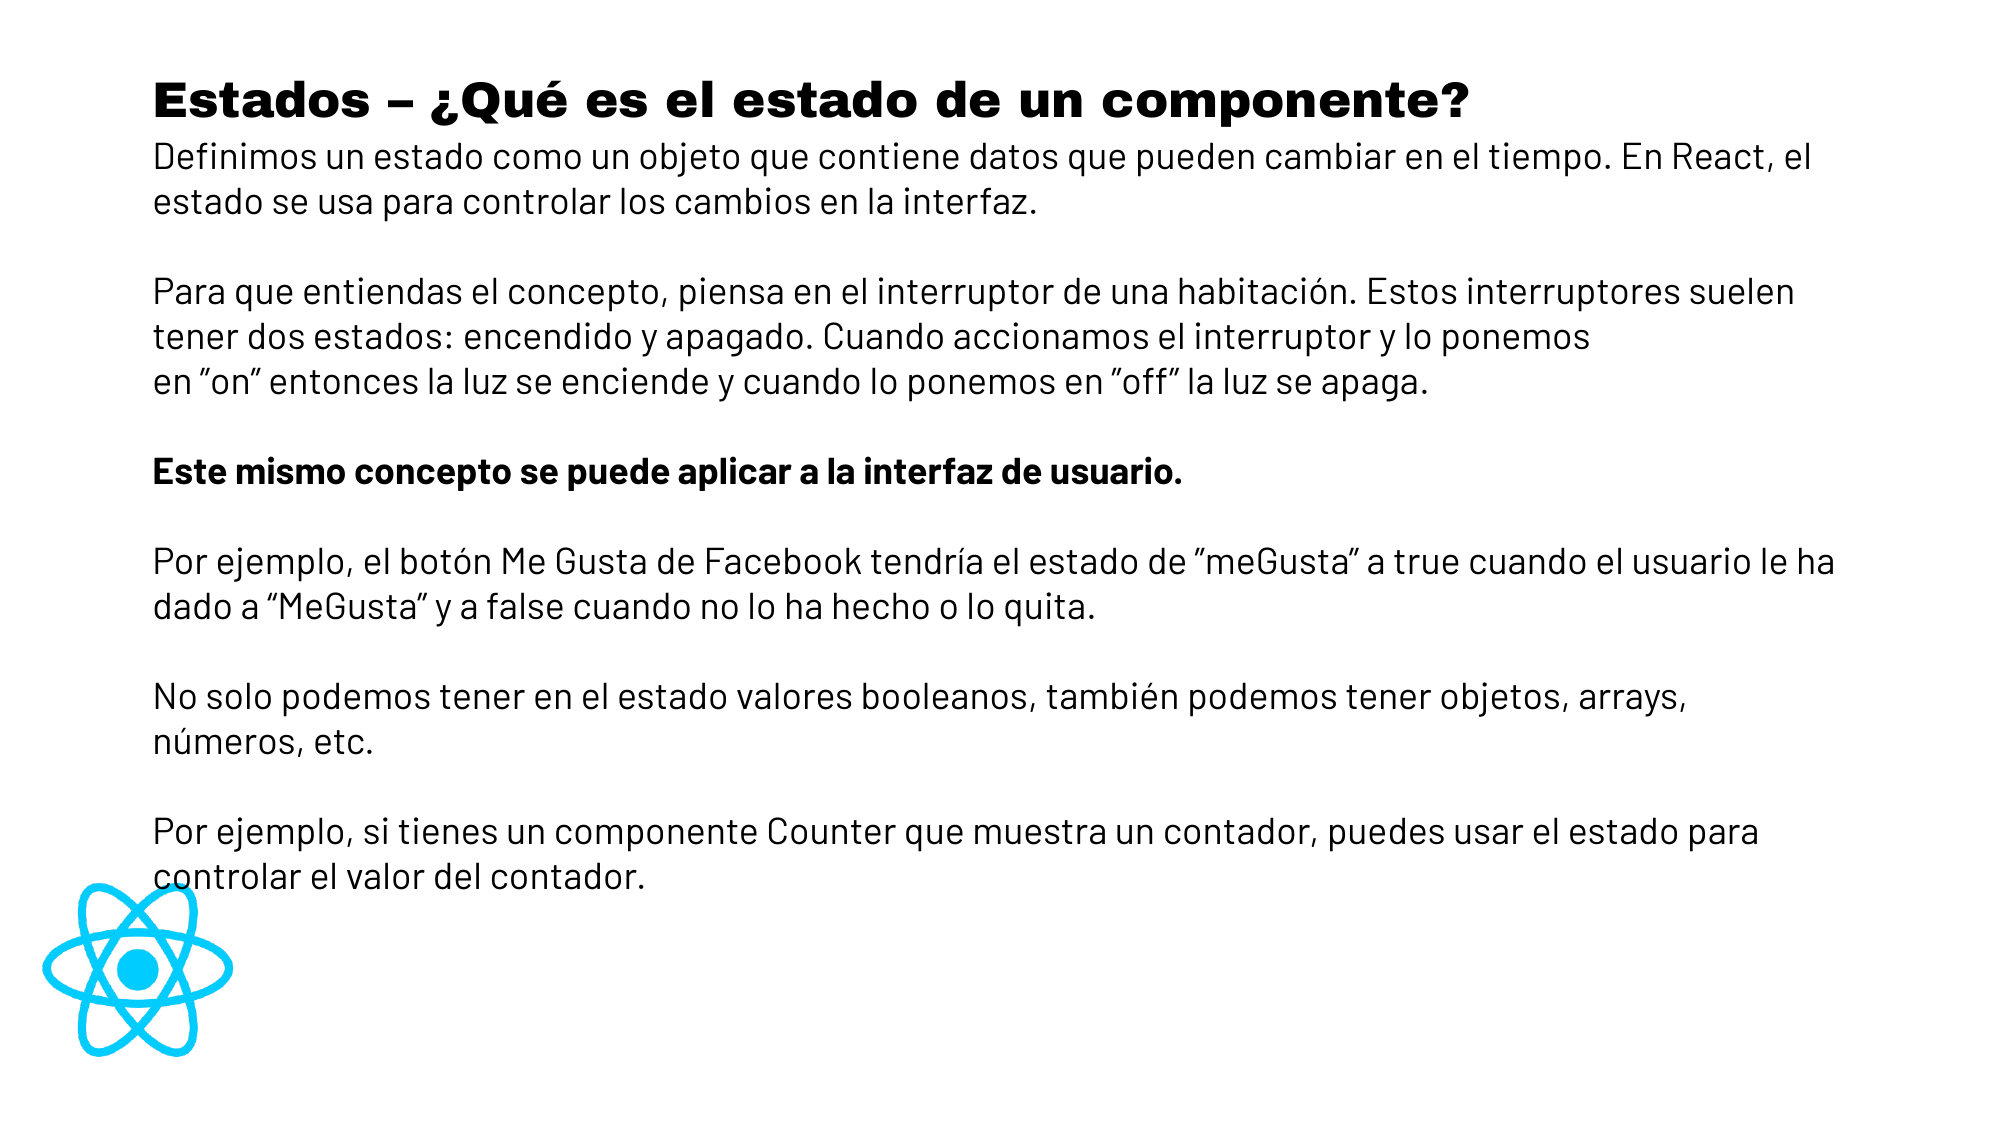

# Estados – ¿Qué es el estado de un componente?
Definimos un estado como un objeto que contiene datos que pueden cambiar en el tiempo. En React, el estado se usa para controlar los cambios en la interfaz.

Para que entiendas el concepto, piensa en el interruptor de una habitación. Estos interruptores suelen tener dos estados: encendido y apagado. Cuando accionamos el interruptor y lo ponemos en ”on” entonces la luz se enciende y cuando lo ponemos en ”off” la luz se apaga.

Este mismo concepto se puede aplicar a la interfaz de usuario.

Por ejemplo, el botón Me Gusta de Facebook tendría el estado de ”meGusta” a true cuando el usuario le ha dado a “MeGusta” y a false cuando no lo ha hecho o lo quita.

No solo podemos tener en el estado valores booleanos, también podemos tener objetos, arrays, números, etc.

Por ejemplo, si tienes un componente Counter que muestra un contador, puedes usar el estado para controlar el valor del contador.